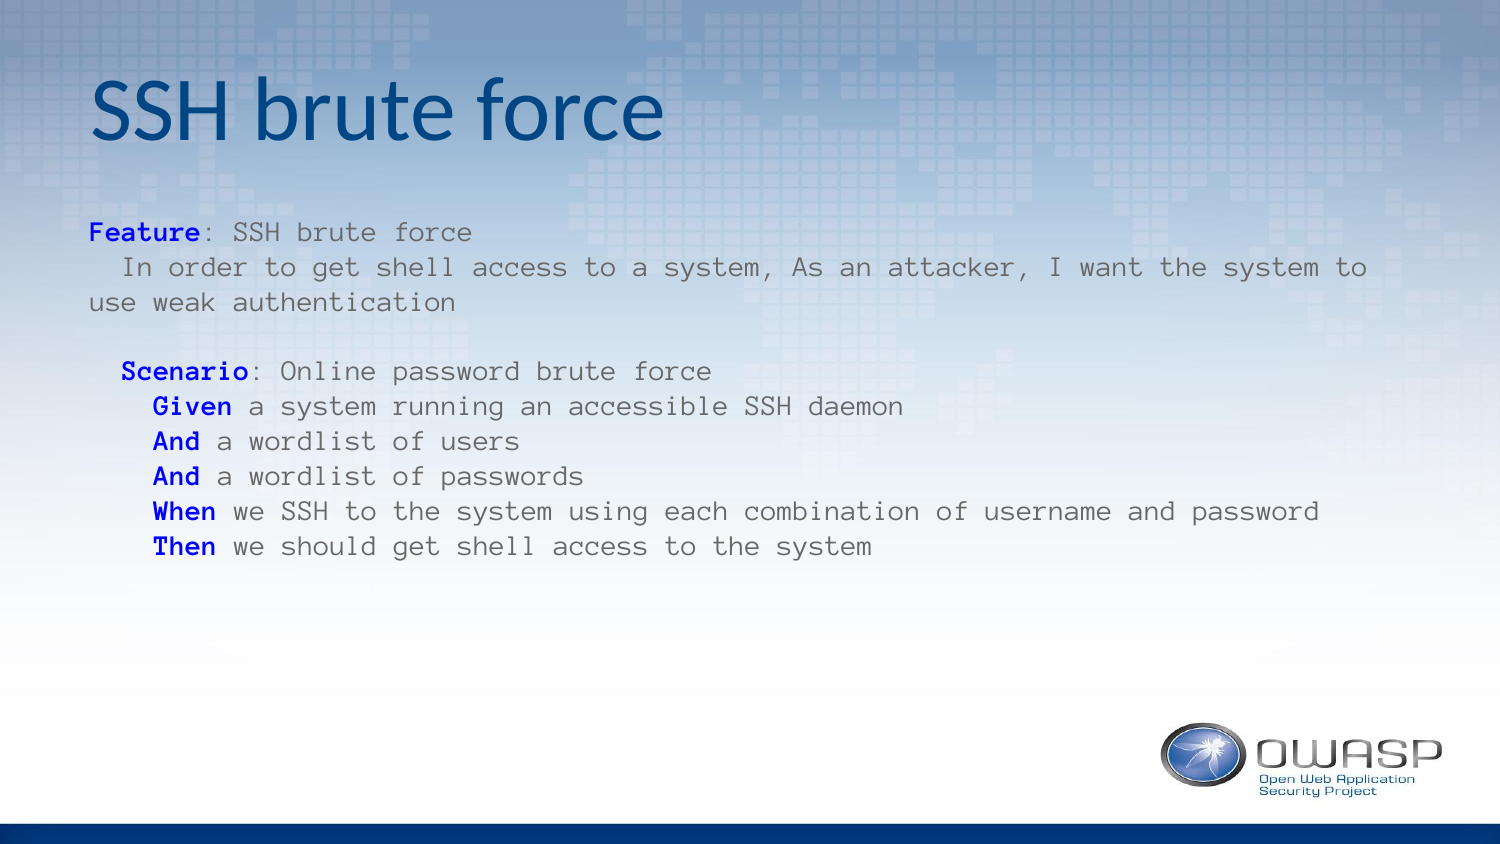

# SSH brute force
Feature: SSH brute force
  In order to get shell access to a system, As an attacker, I want the system to use weak authentication
  Scenario: Online password brute force
    Given a system running an accessible SSH daemon
    And a wordlist of users
    And a wordlist of passwords
    When we SSH to the system using each combination of username and password
    Then we should get shell access to the system